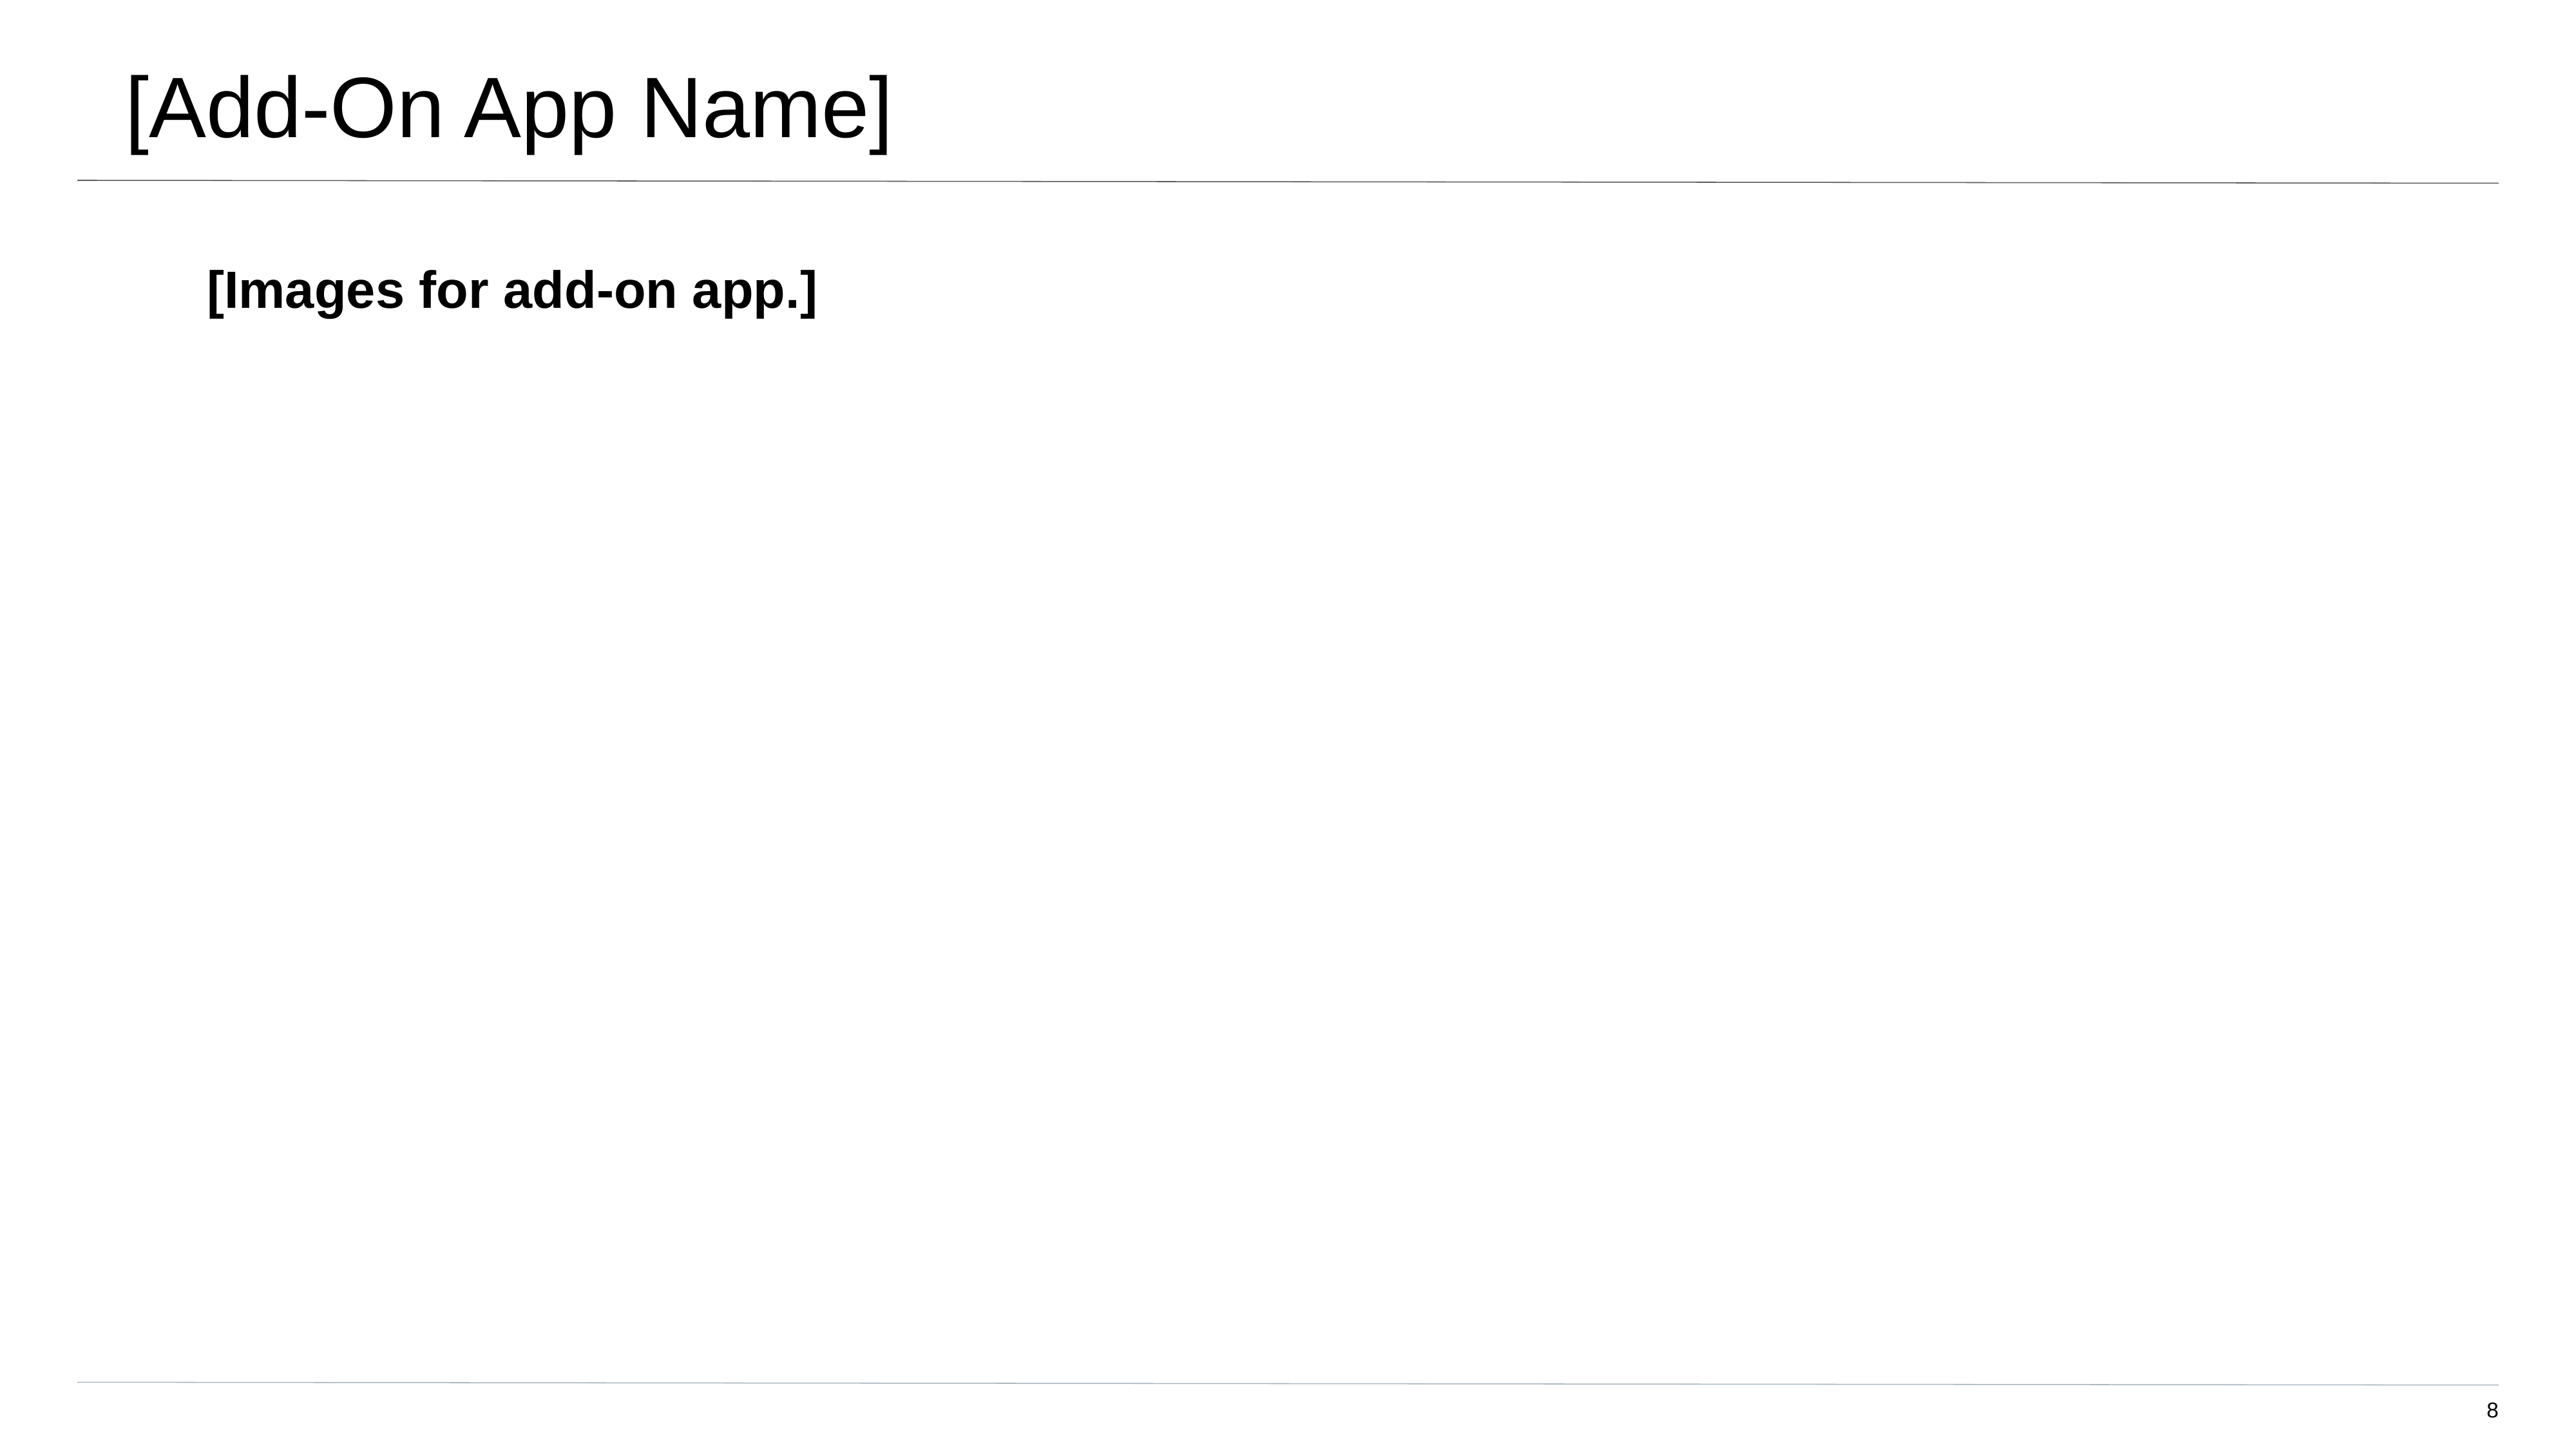

# [Add-On App Name]
[Images for add-on app.]
8